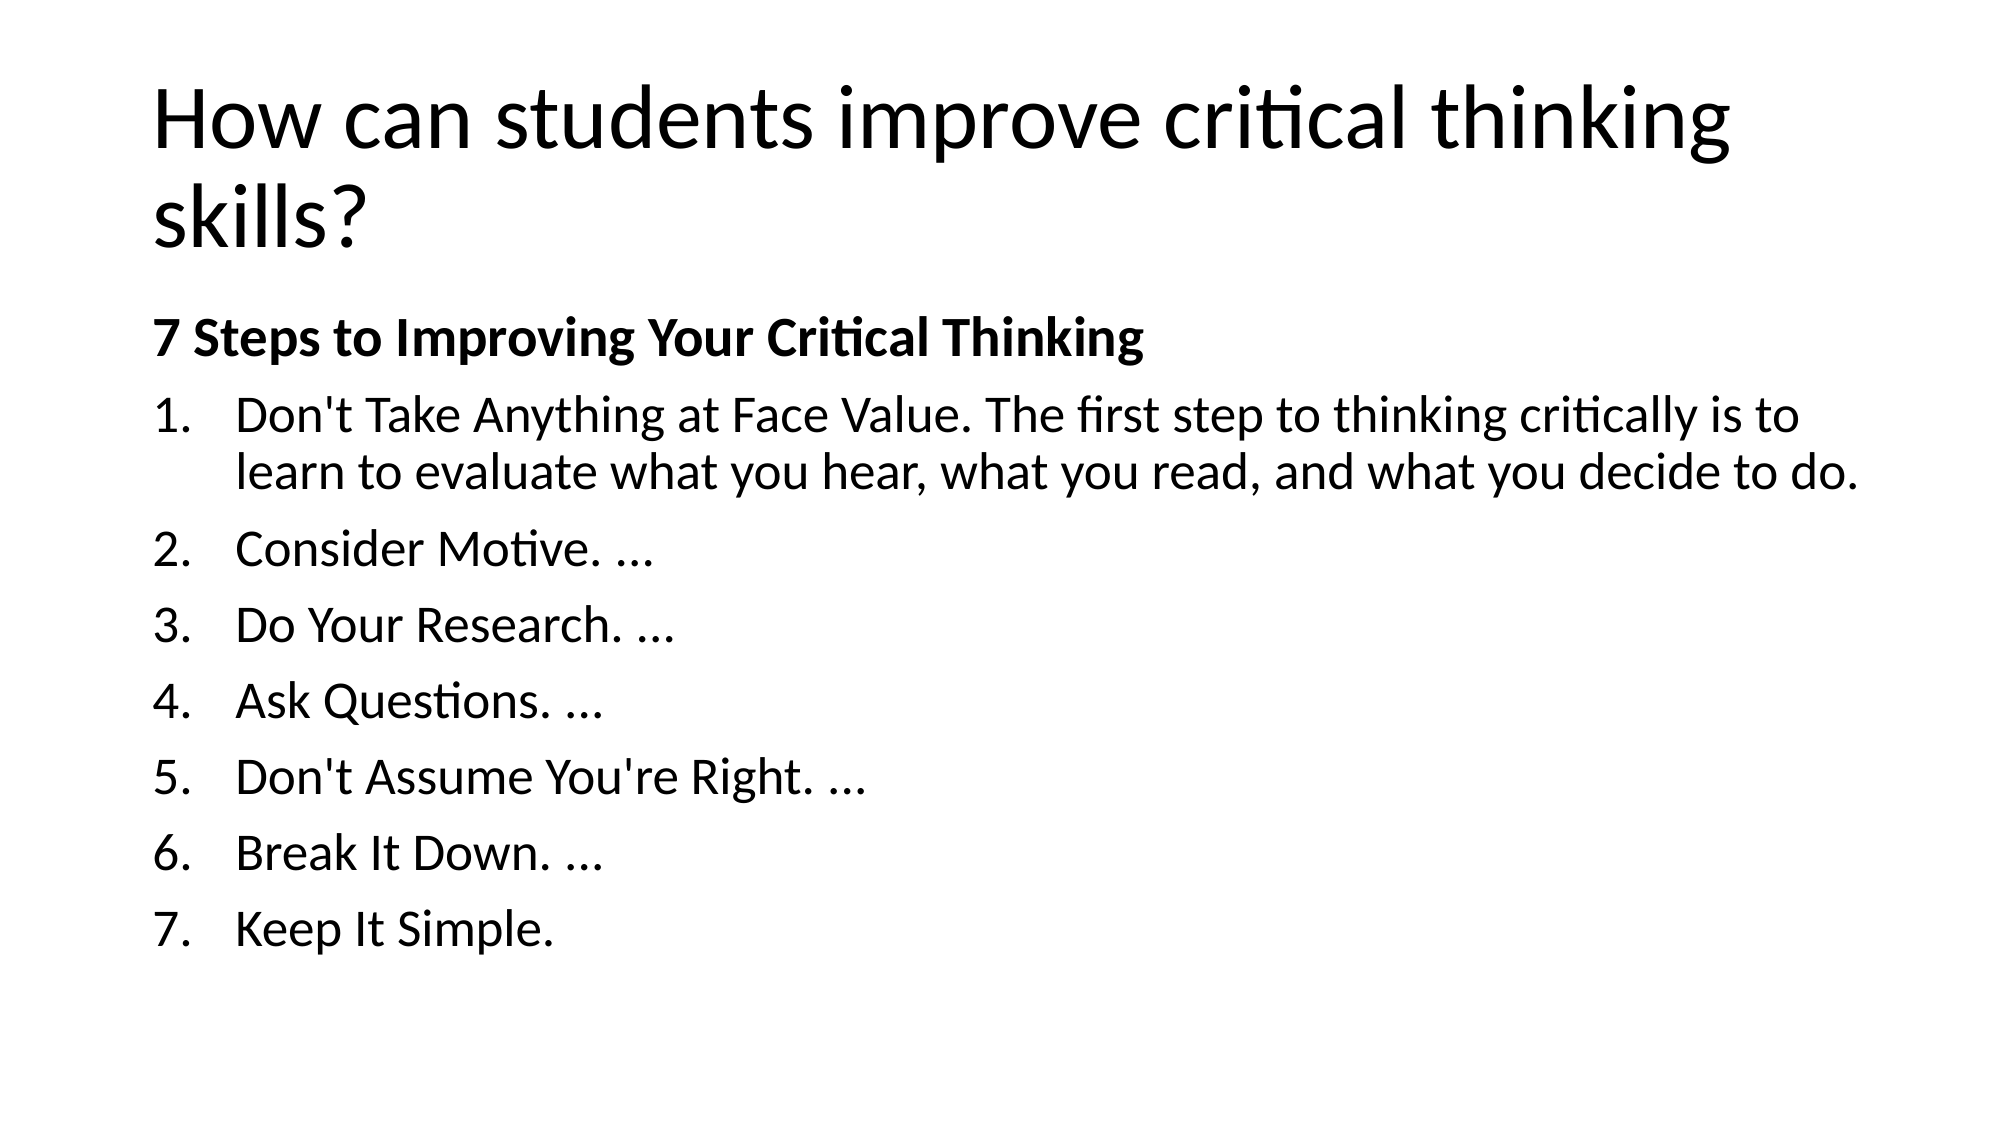

# How can students improve critical thinking skills?
7 Steps to Improving Your Critical Thinking
Don't Take Anything at Face Value. The first step to thinking critically is to learn to evaluate what you hear, what you read, and what you decide to do.
Consider Motive. ...
Do Your Research. ...
Ask Questions. ...
Don't Assume You're Right. ...
Break It Down. ...
Keep It Simple.